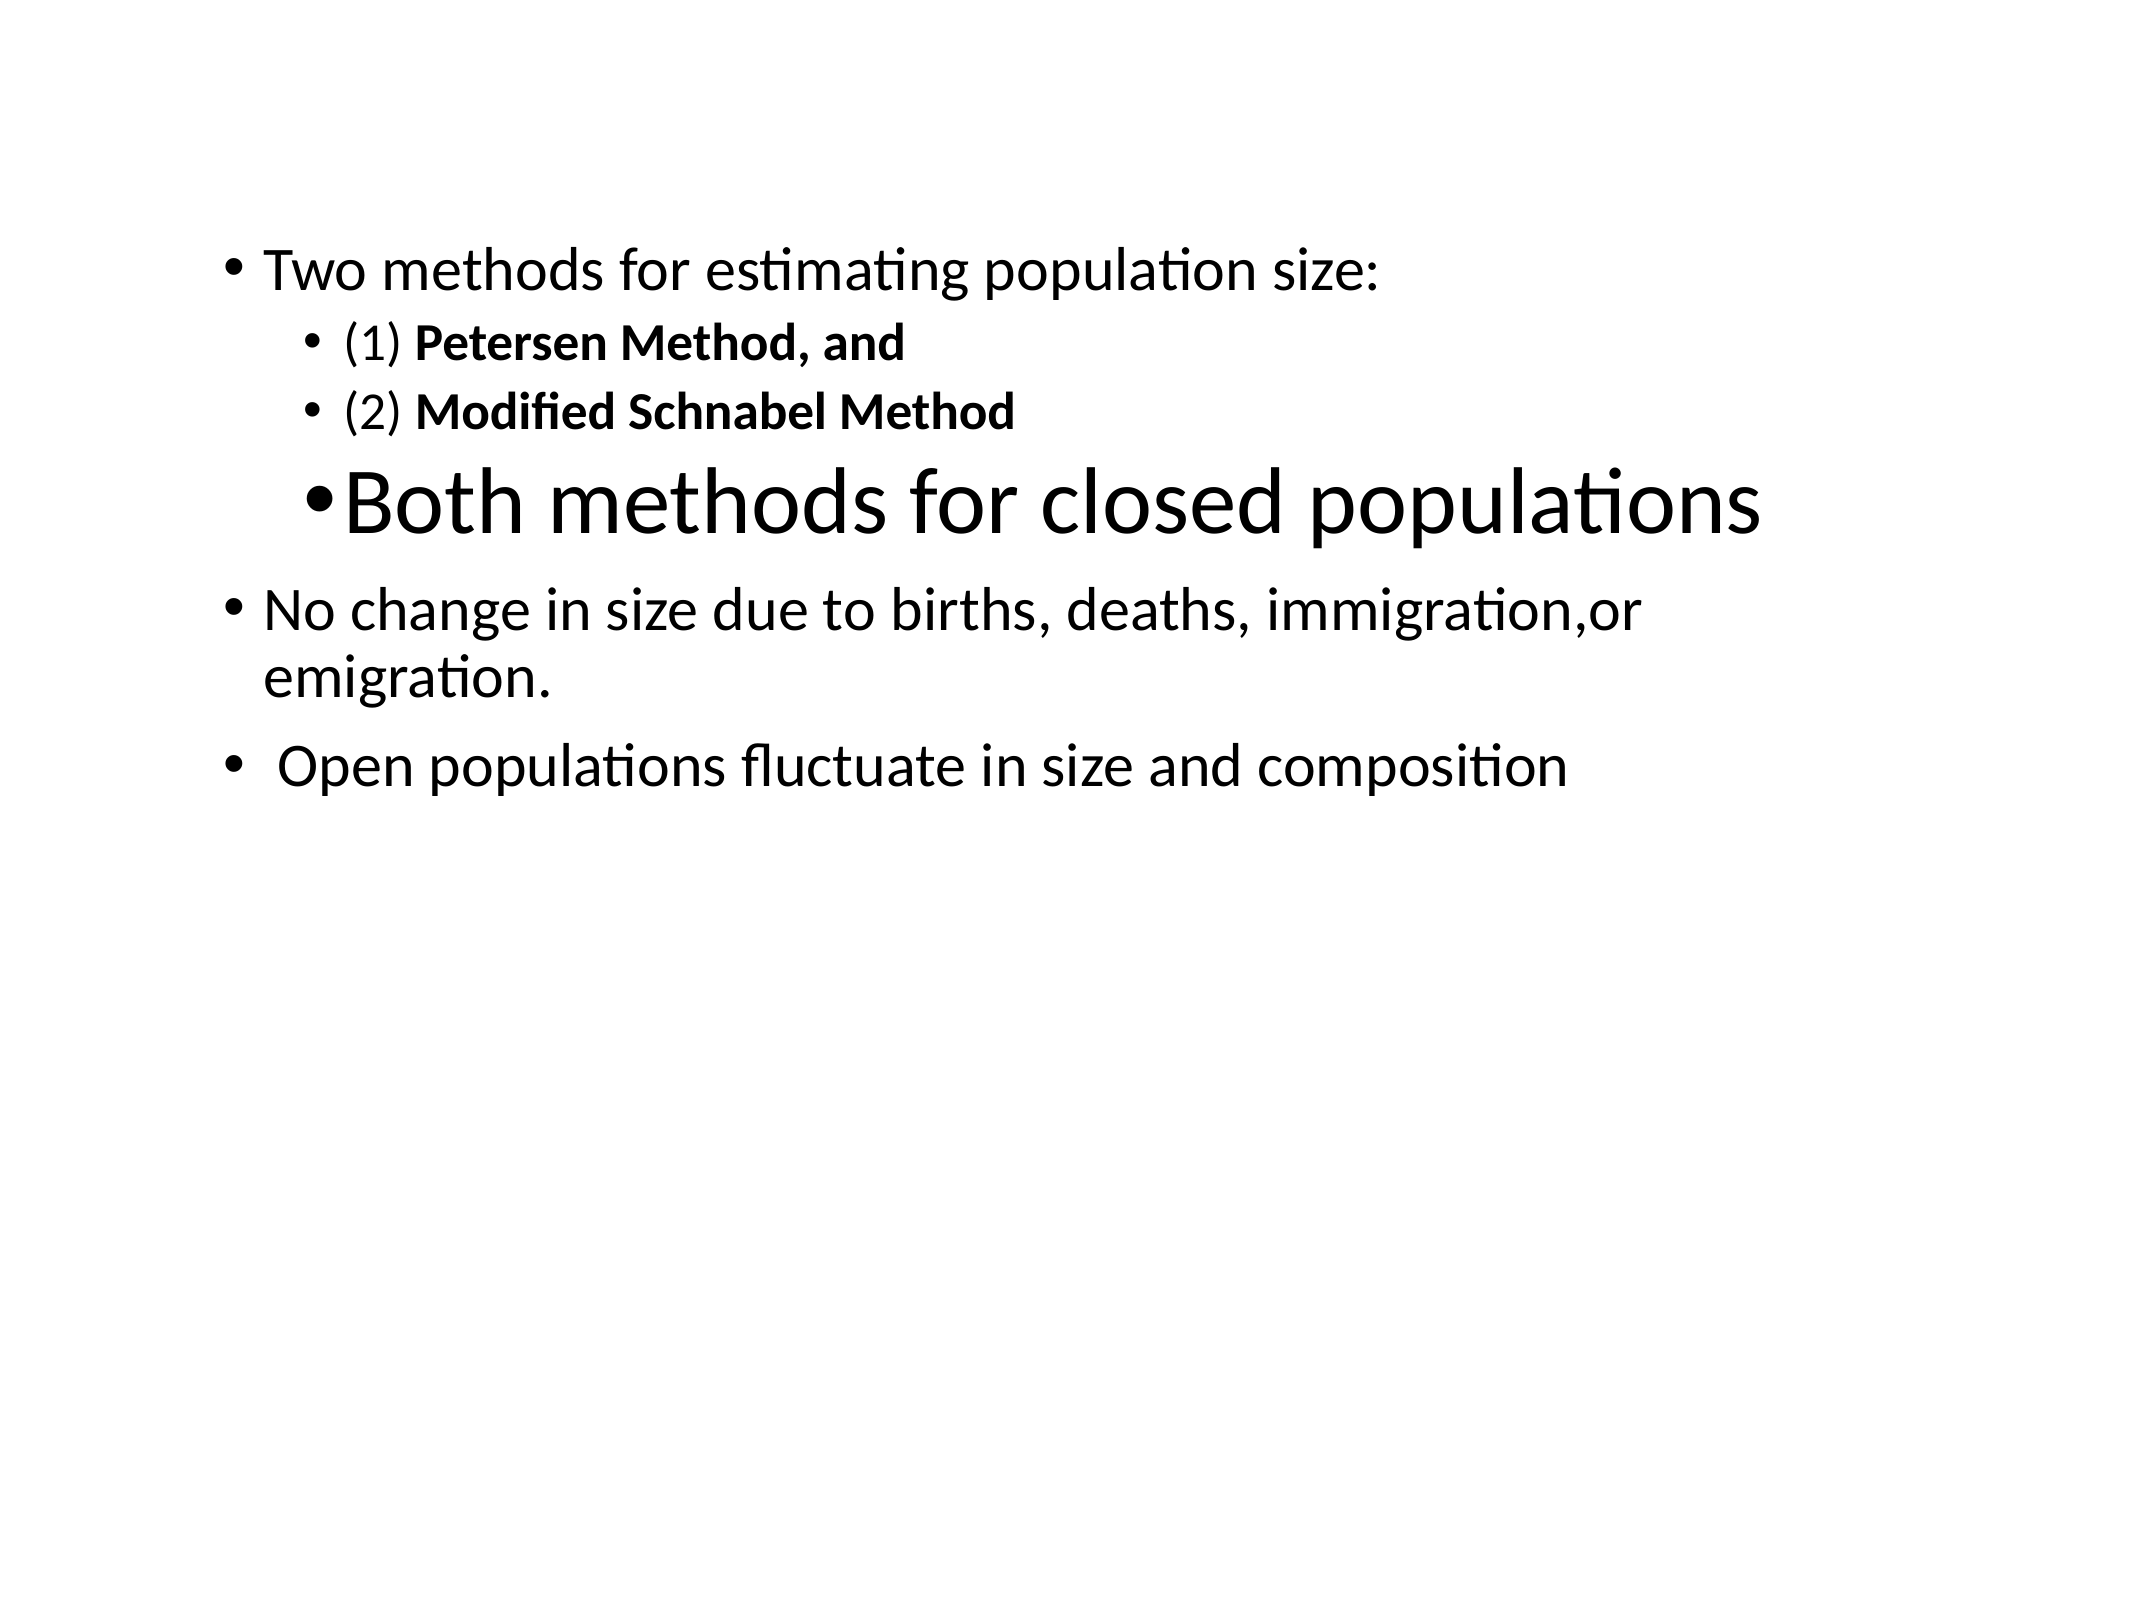

Two methods for estimating population size:
(1) Petersen Method, and
(2) Modified Schnabel Method
Both methods for closed populations
No change in size due to births, deaths, immigration,or emigration.
 Open populations fluctuate in size and composition